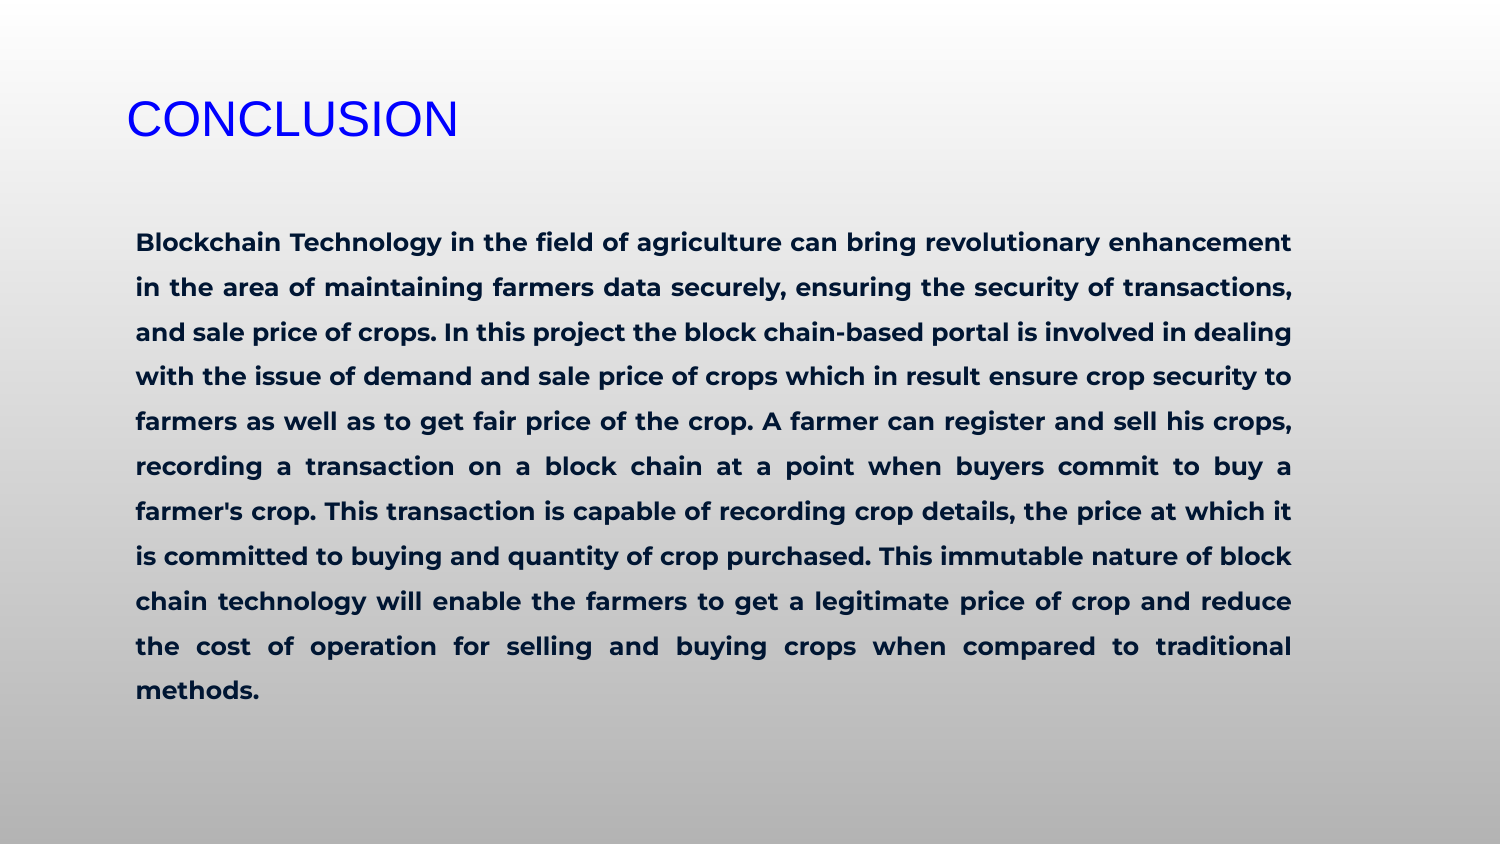

# CONCLUSION
Blockchain Technology in the field of agriculture can bring revolutionary enhancement in the area of maintaining farmers data securely, ensuring the security of transactions, and sale price of crops. In this project the block chain-based portal is involved in dealing with the issue of demand and sale price of crops which in result ensure crop security to farmers as well as to get fair price of the crop. A farmer can register and sell his crops, recording a transaction on a block chain at a point when buyers commit to buy a farmer's crop. This transaction is capable of recording crop details, the price at which it is committed to buying and quantity of crop purchased. This immutable nature of block chain technology will enable the farmers to get a legitimate price of crop and reduce the cost of operation for selling and buying crops when compared to traditional methods.